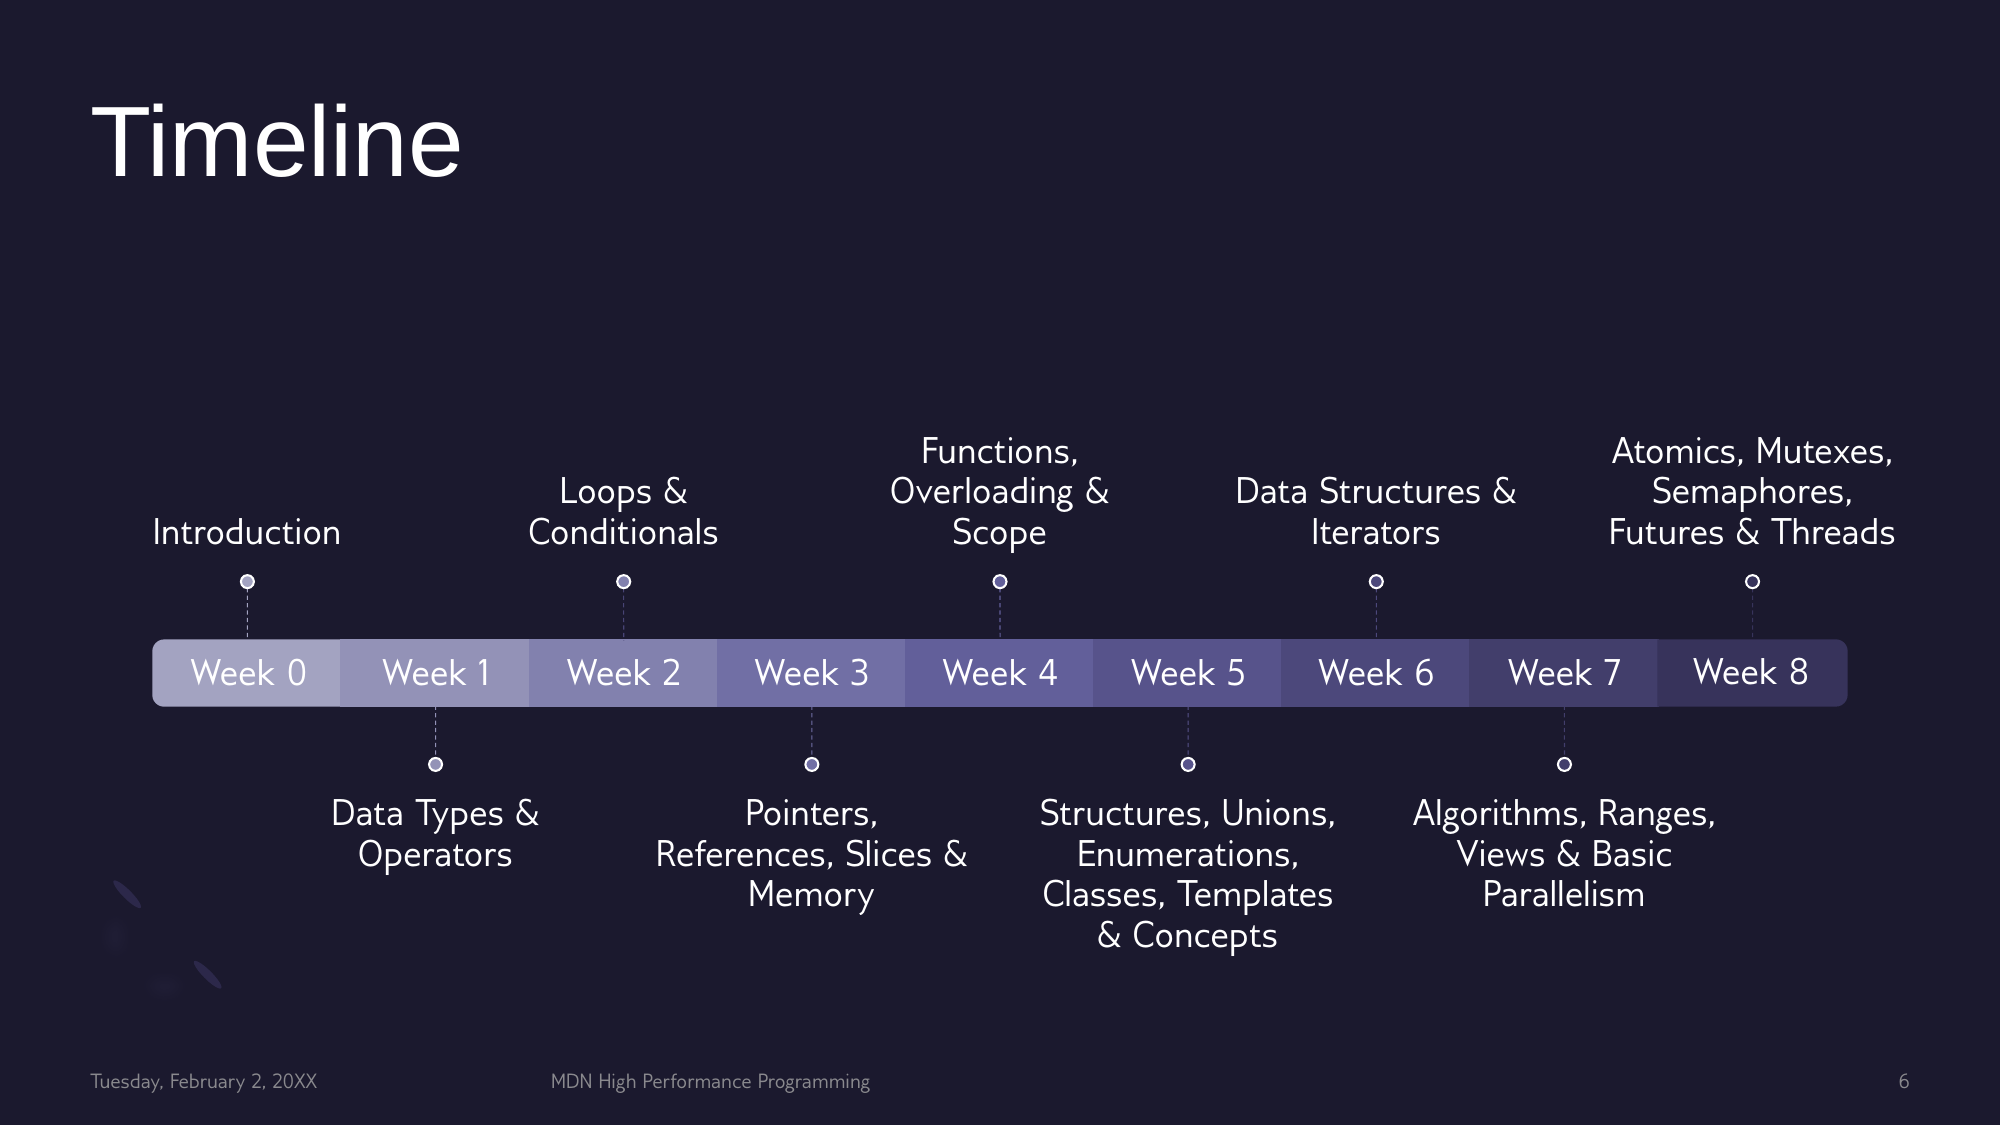

# Timeline
Week 0
Introduction
Week 1
Data Types & Operators
Week 2
Loops & Conditionals
Week 3
Pointers, References, Slices & Memory
Week 4
Functions, Overloading & Scope
Week 5
Structures, Unions, Enumerations, Classes, Templates & Concepts
Week 6
Data Structures & Iterators
Week 7
Algorithms, Ranges, Views & Basic Parallelism
Week 8
Atomics, Mutexes, Semaphores, Futures & Threads
Tuesday, February 2, 20XX
MDN High Performance Programming
6